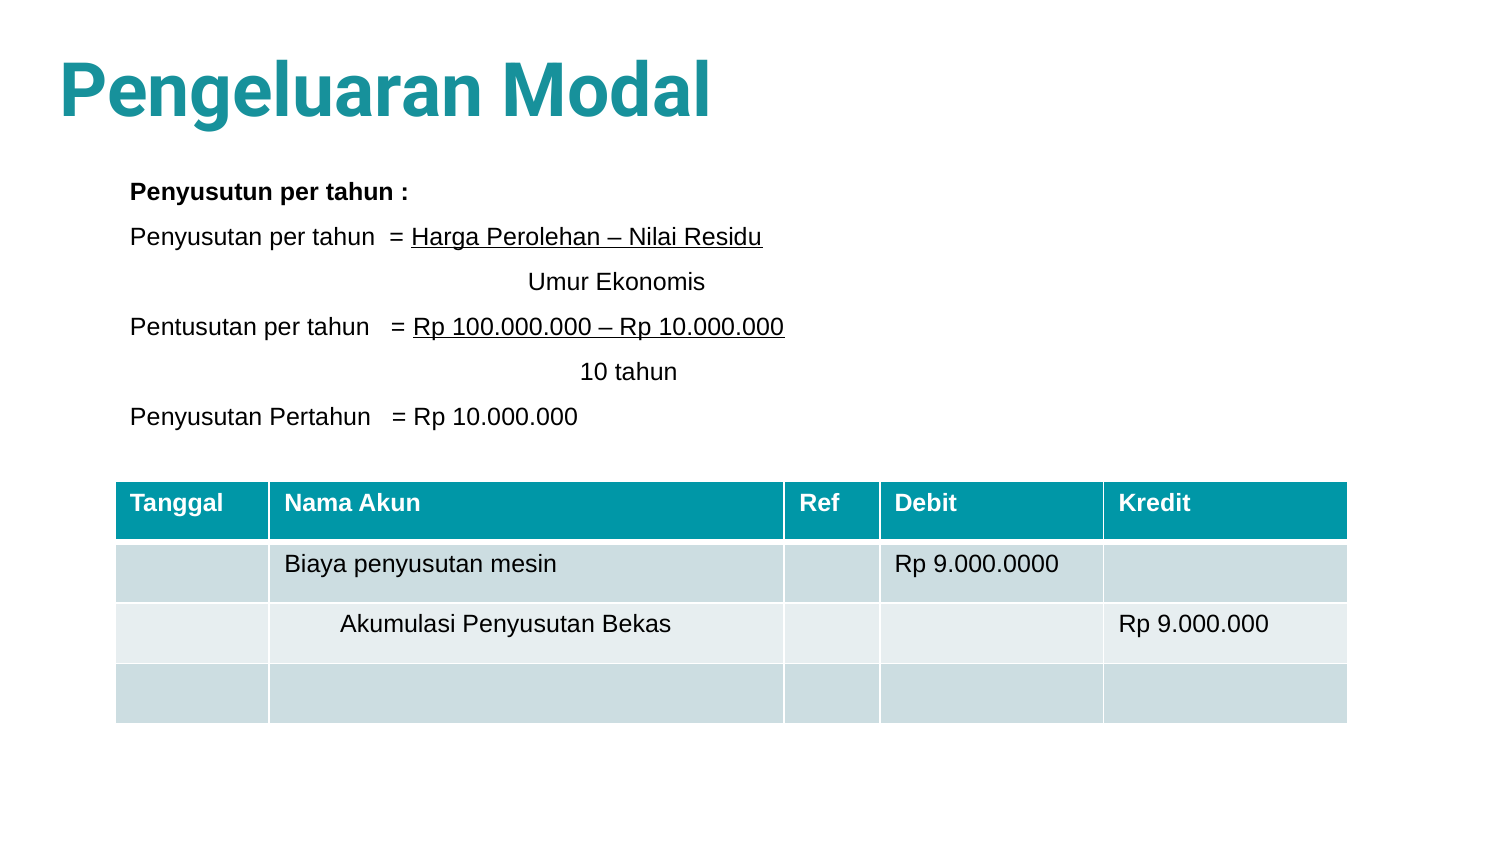

Pengeluaran Modal
Penyusutun per tahun :
Penyusutan per tahun  = Harga Perolehan – Nilai Residu
		              Umur Ekonomis
Pentusutan per tahun   = Rp 100.000.000 – Rp 10.000.000
			10 tahun
Penyusutan Pertahun   = Rp 10.000.000
| Tanggal | Nama Akun | Ref | Debit | Kredit |
| --- | --- | --- | --- | --- |
|  | Biaya penyusutan mesin |  | Rp 9.000.0000 |  |
|  | Akumulasi Penyusutan Bekas |  |  | Rp 9.000.000 |
|  |  |  |  |  |